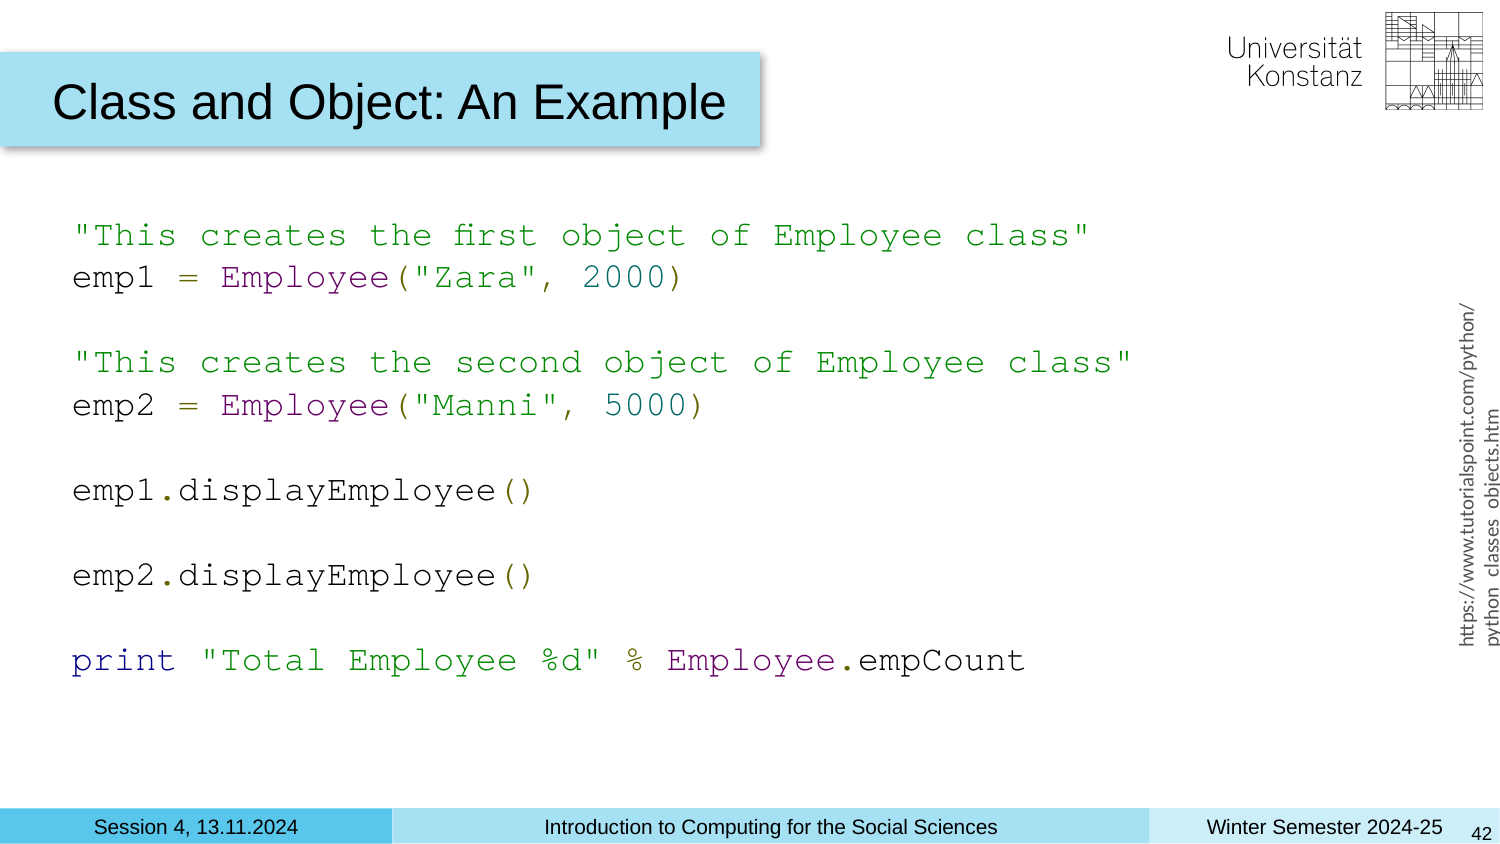

Class and Object: An Example
"This creates the first object of Employee class"
emp1 = Employee("Zara", 2000)
"This creates the second object of Employee class"
emp2 = Employee("Manni", 5000)
emp1.displayEmployee()
emp2.displayEmployee()
print "Total Employee %d" % Employee.empCount
https://www.tutorialspoint.com/python/python_classes_objects.htm
42